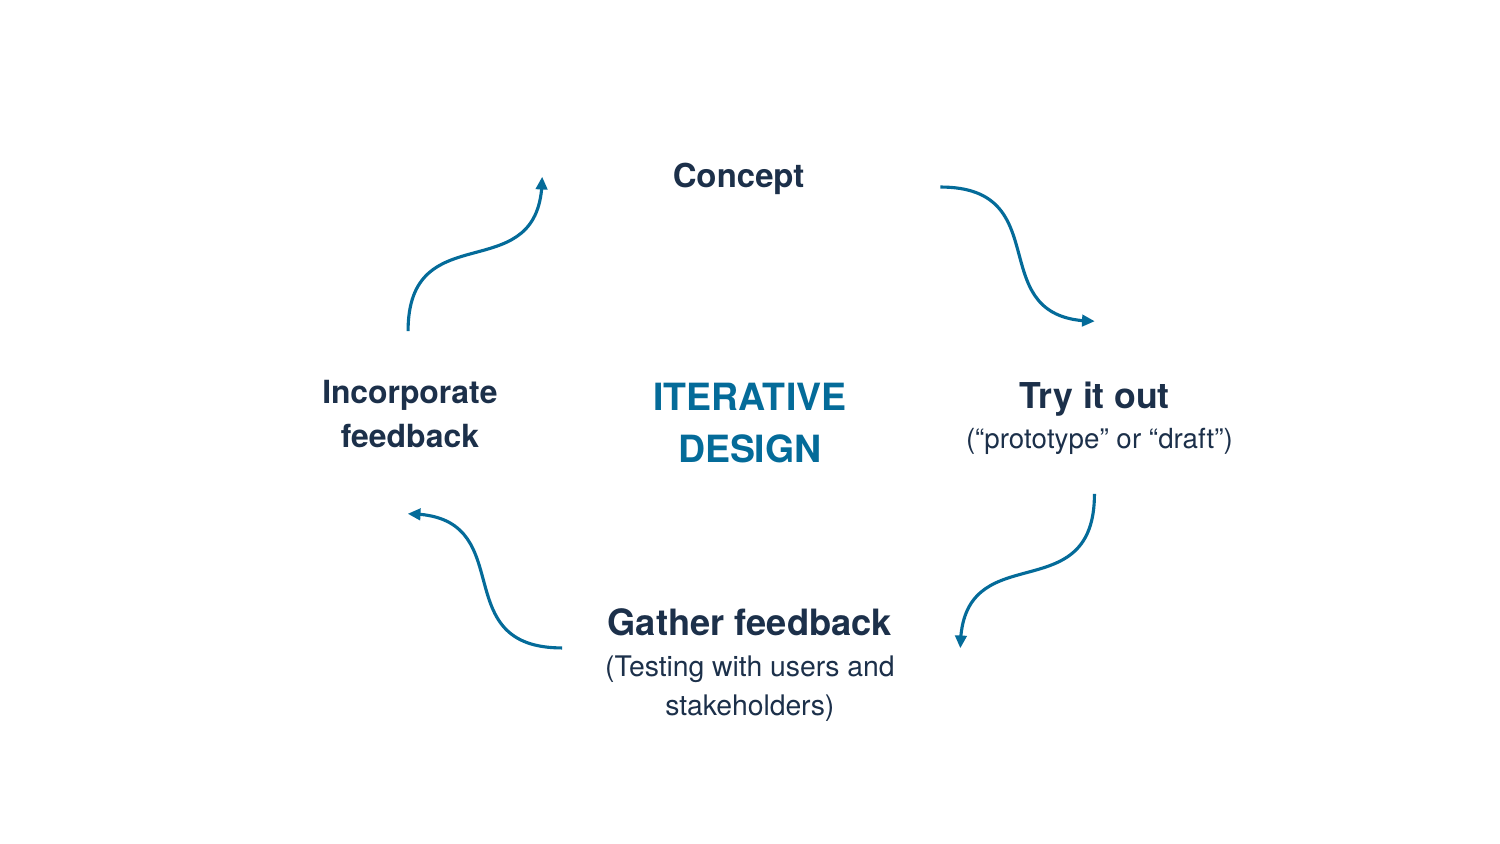

Concept
Incorporate feedback
ITERATIVE DESIGN
Try it out
(“prototype” or “draft”)
Gather feedback (Testing with users and stakeholders)